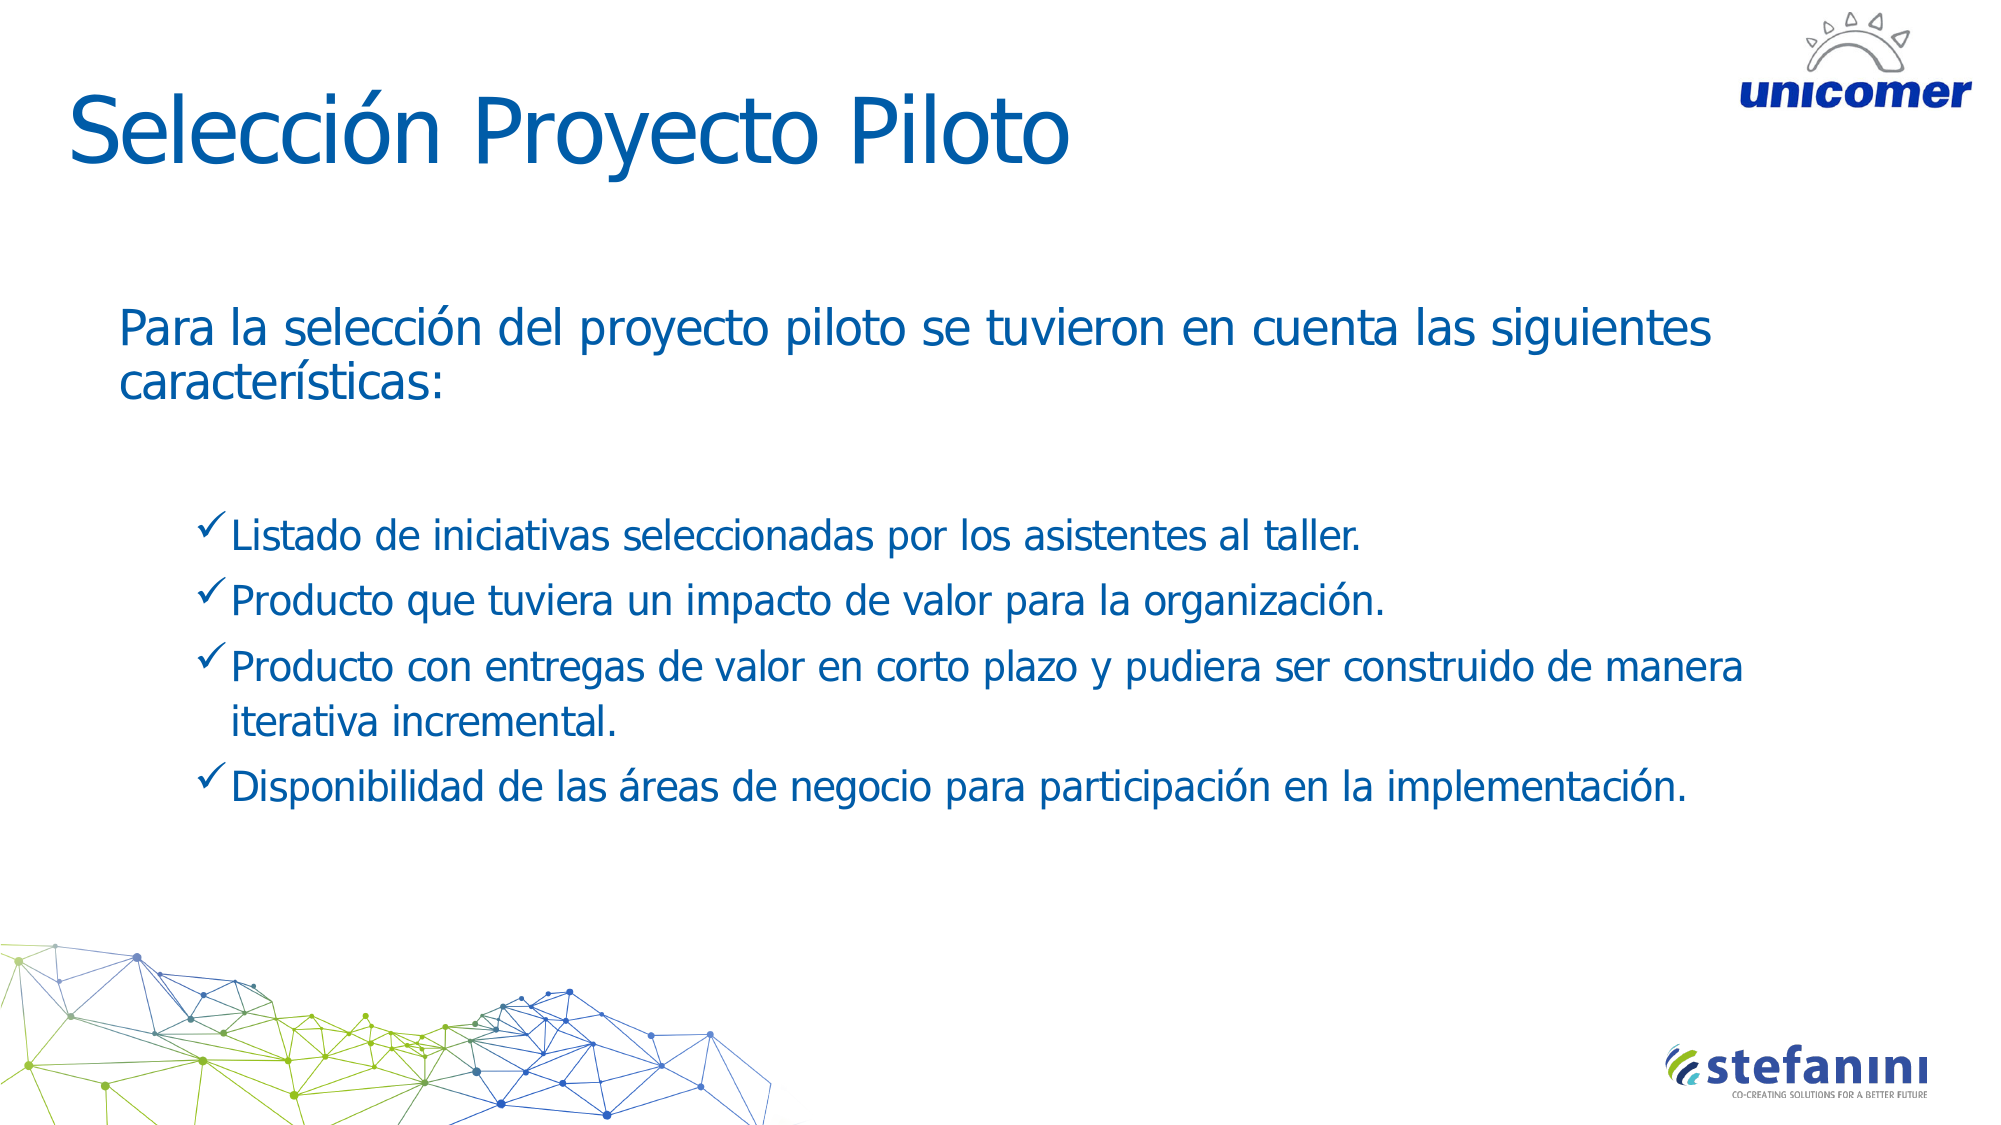

# Selección Proyecto Piloto
Para la selección del proyecto piloto se tuvieron en cuenta las siguientes características:

Listado de iniciativas seleccionadas por los asistentes al taller.
Producto que tuviera un impacto de valor para la organización.
Producto con entregas de valor en corto plazo y pudiera ser construido de manera iterativa incremental.
Disponibilidad de las áreas de negocio para participación en la implementación.